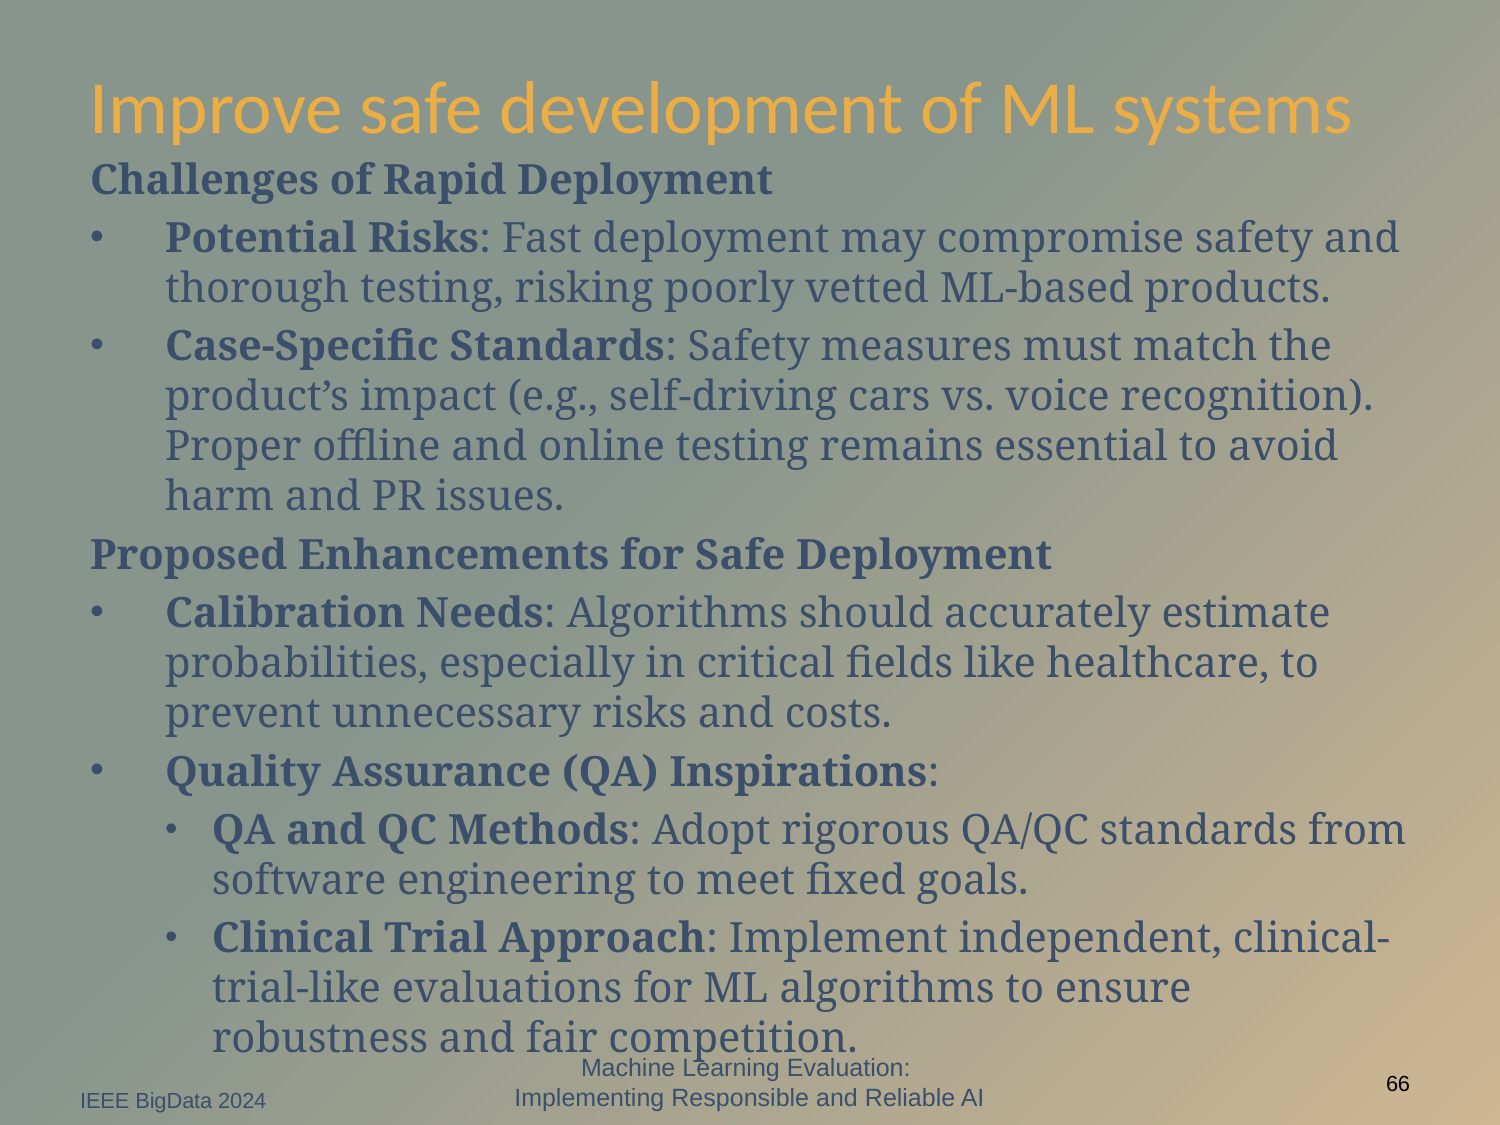

# Improve safe development of ML systems
Challenges of Rapid Deployment
Potential Risks: Fast deployment may compromise safety and thorough testing, risking poorly vetted ML-based products.
Case-Specific Standards: Safety measures must match the product’s impact (e.g., self-driving cars vs. voice recognition). Proper offline and online testing remains essential to avoid harm and PR issues.
Proposed Enhancements for Safe Deployment
Calibration Needs: Algorithms should accurately estimate probabilities, especially in critical fields like healthcare, to prevent unnecessary risks and costs.
Quality Assurance (QA) Inspirations:
QA and QC Methods: Adopt rigorous QA/QC standards from software engineering to meet fixed goals.
Clinical Trial Approach: Implement independent, clinical-trial-like evaluations for ML algorithms to ensure robustness and fair competition.

Machine Learning Evaluation:
Implementing Responsible and Reliable AI
IEEE BigData 2024
66